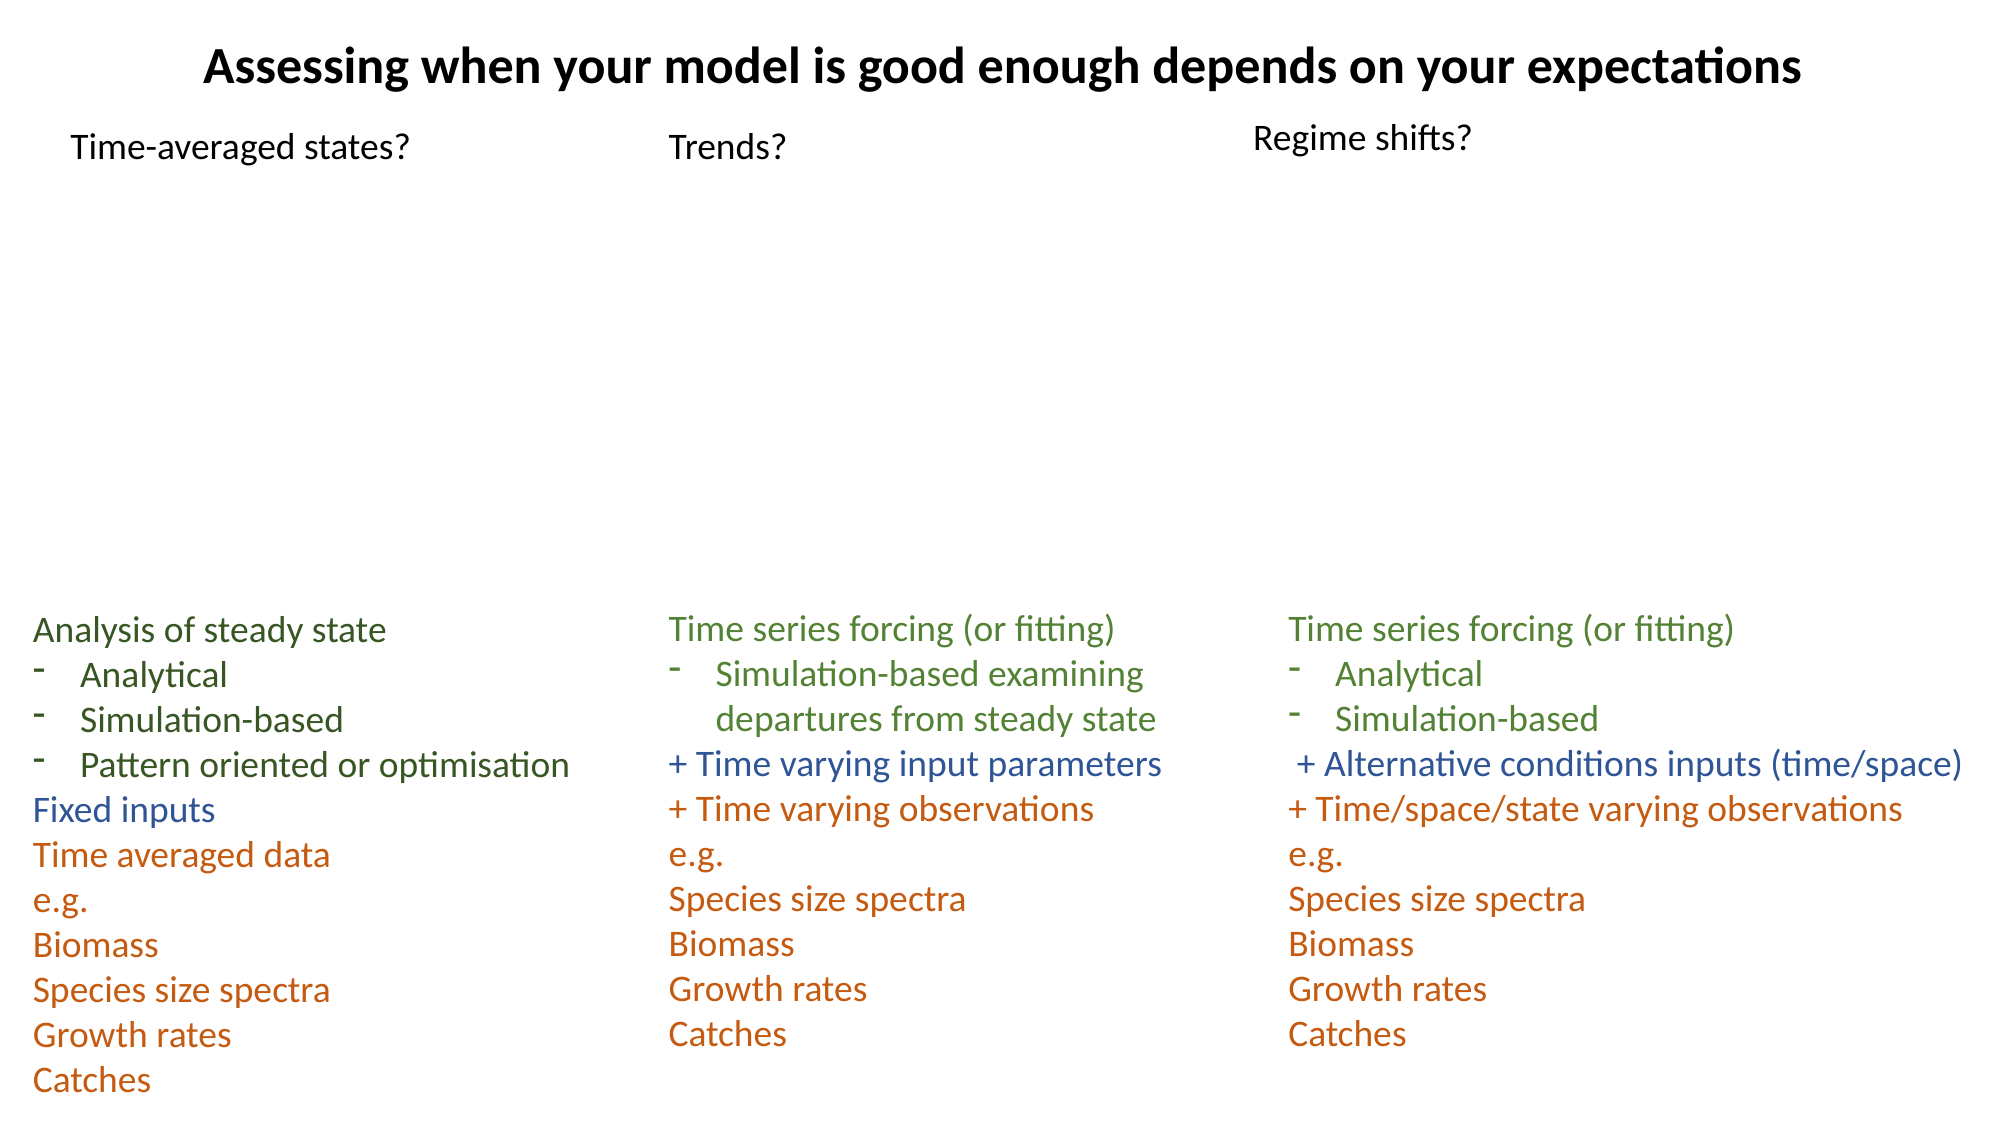

Assessing when your model is good enough depends on your expectations

Regime shifts?
Time-averaged states?
Trends?
Time series forcing (or fitting)
Simulation-based examining departures from steady state
+ Time varying input parameters
+ Time varying observations
e.g.
Species size spectra
Biomass
Growth rates
Catches

Time series forcing (or fitting)
Analytical
Simulation-based
 + Alternative conditions inputs (time/space)
+ Time/space/state varying observations
e.g.
Species size spectra
Biomass
Growth rates
Catches

Analysis of steady state
Analytical
Simulation-based
Pattern oriented or optimisation
Fixed inputs
Time averaged data
e.g.
Biomass
Species size spectra
Growth rates
Catches